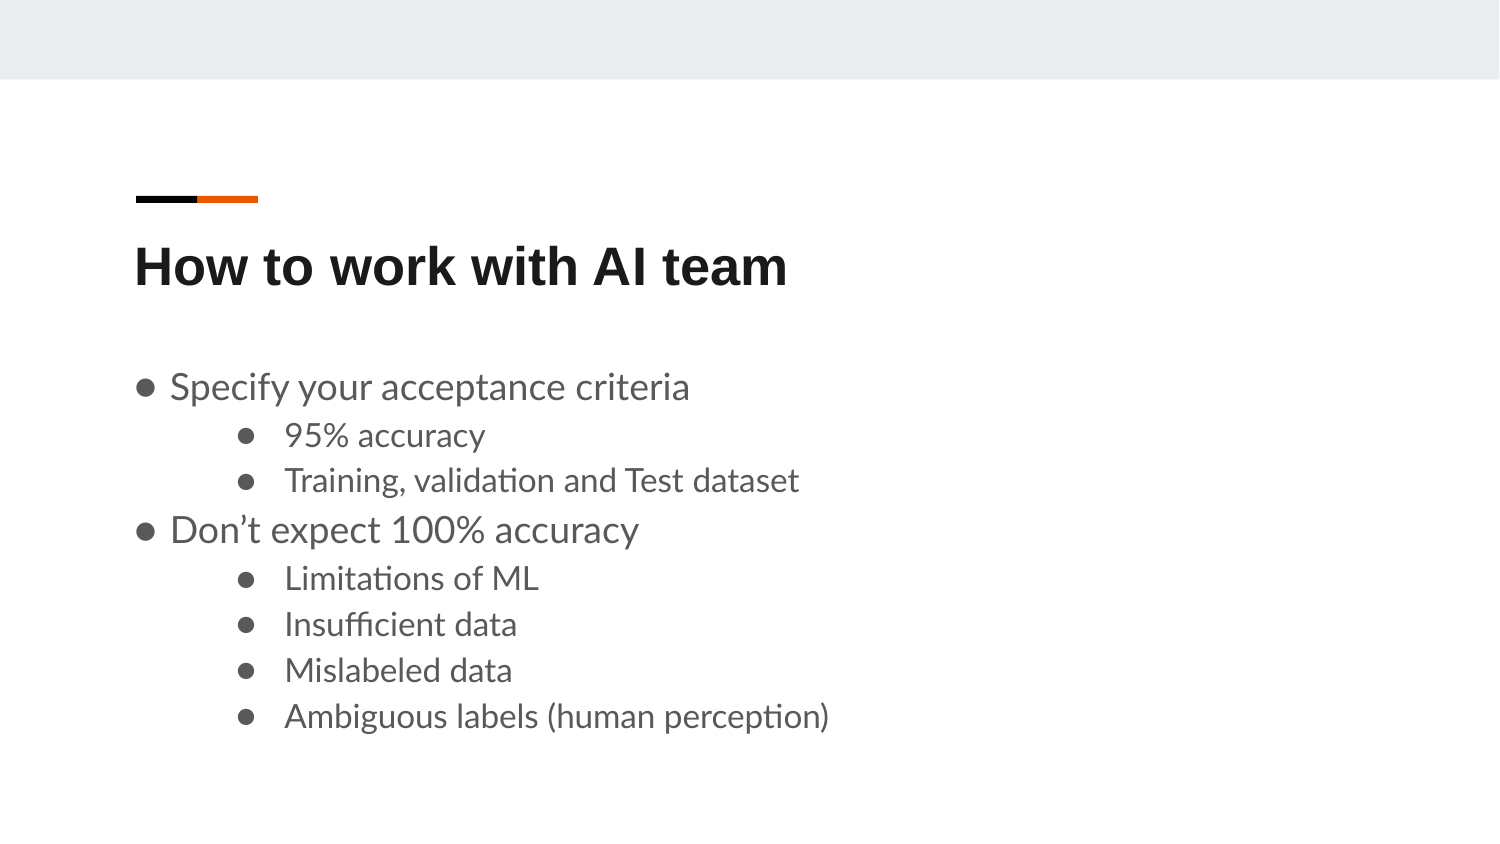

How to work with AI team
Specify your acceptance criteria
95% accuracy
Training, validation and Test dataset
Don’t expect 100% accuracy
Limitations of ML
Insufficient data
Mislabeled data
Ambiguous labels (human perception)